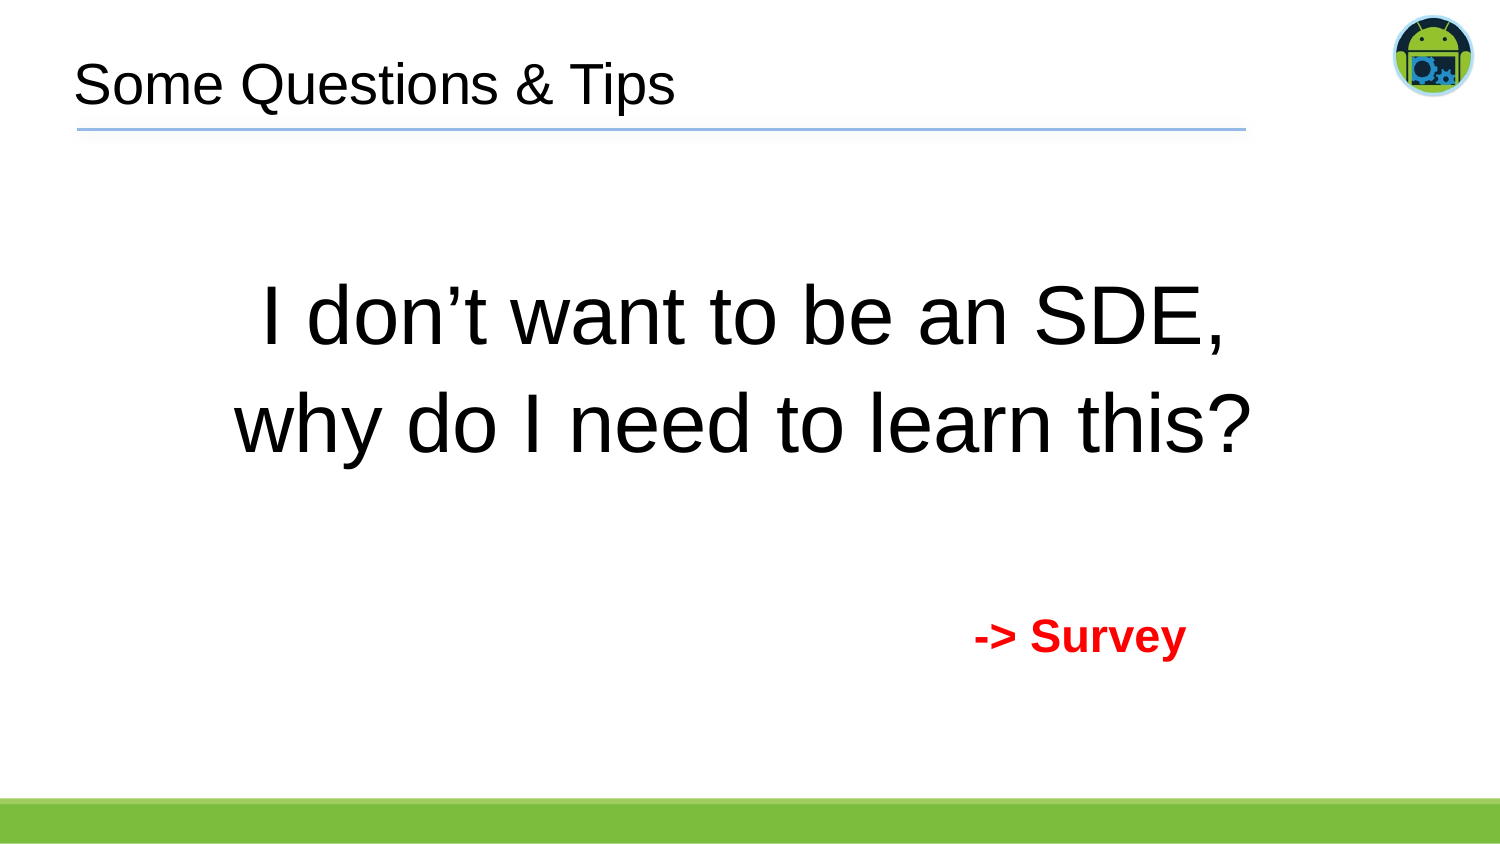

# Some Questions & Tips

I don’t want to be an SDE,
why do I need to learn this?

-> Survey